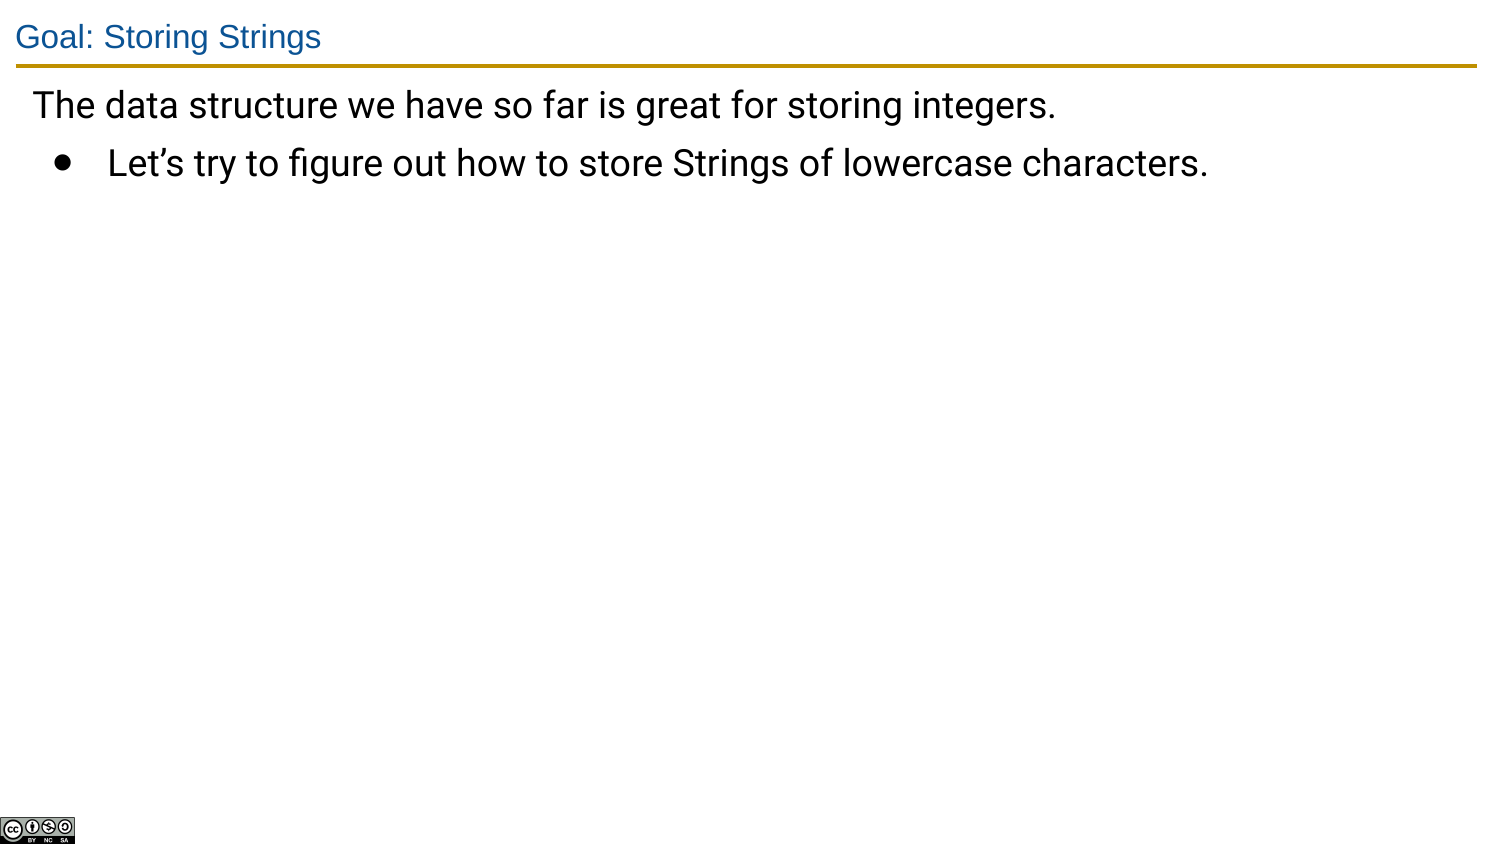

# Goal: Storing Strings
The data structure we have so far is great for storing integers.
Let’s try to figure out how to store Strings of lowercase characters.